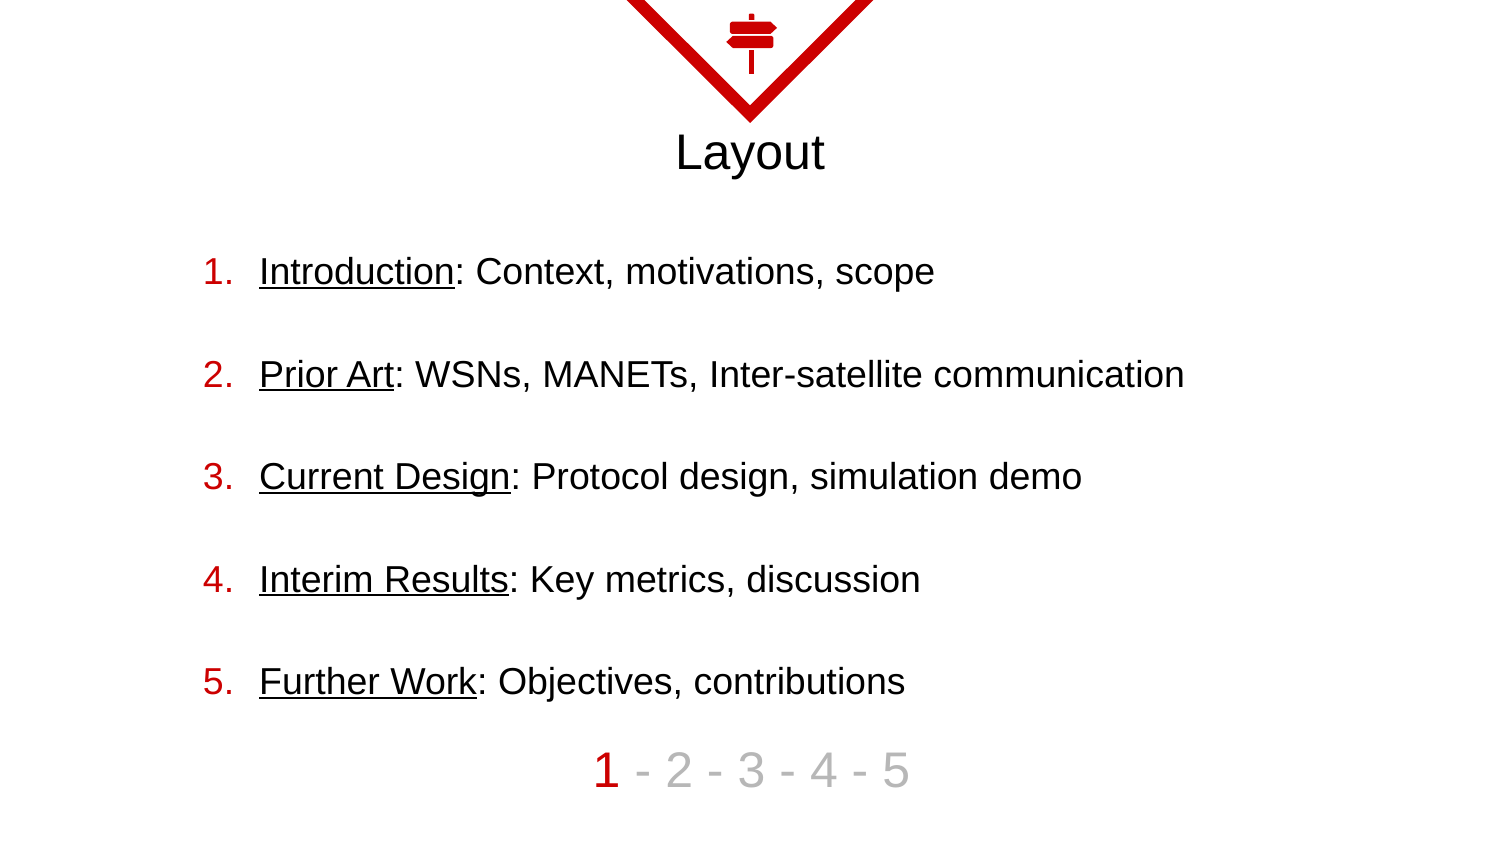

# Layout
Introduction: Context, motivations, scope
Prior Art: WSNs, MANETs, Inter-satellite communication
Current Design: Protocol design, simulation demo
Interim Results: Key metrics, discussion
Further Work: Objectives, contributions
1 - 2 - 3 - 4 - 5